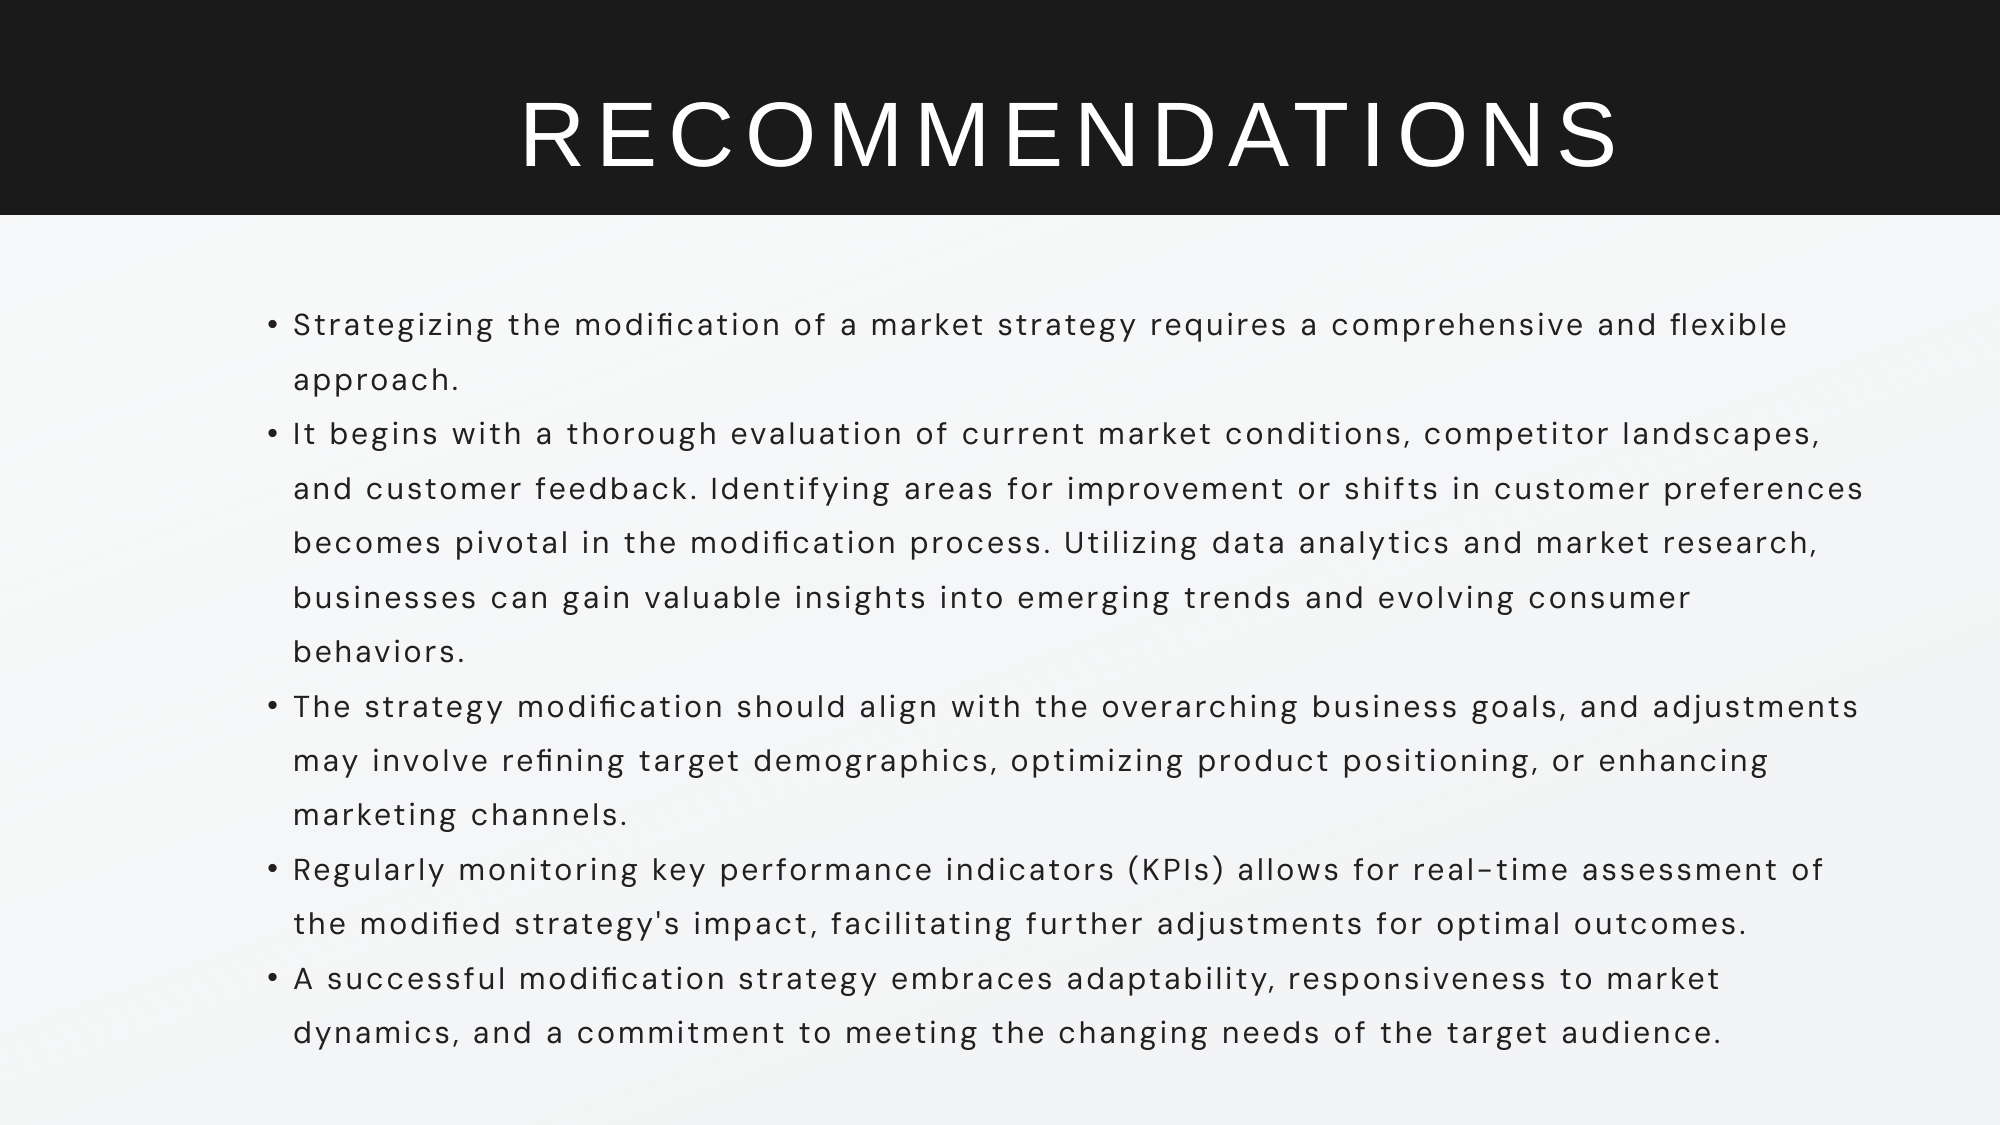

RECOMMENDATIONS
Strategizing the modification of a market strategy requires a comprehensive and flexible approach.
It begins with a thorough evaluation of current market conditions, competitor landscapes, and customer feedback. Identifying areas for improvement or shifts in customer preferences becomes pivotal in the modification process. Utilizing data analytics and market research, businesses can gain valuable insights into emerging trends and evolving consumer behaviors.
The strategy modification should align with the overarching business goals, and adjustments may involve refining target demographics, optimizing product positioning, or enhancing marketing channels.
Regularly monitoring key performance indicators (KPIs) allows for real-time assessment of the modified strategy's impact, facilitating further adjustments for optimal outcomes.
A successful modification strategy embraces adaptability, responsiveness to market dynamics, and a commitment to meeting the changing needs of the target audience.